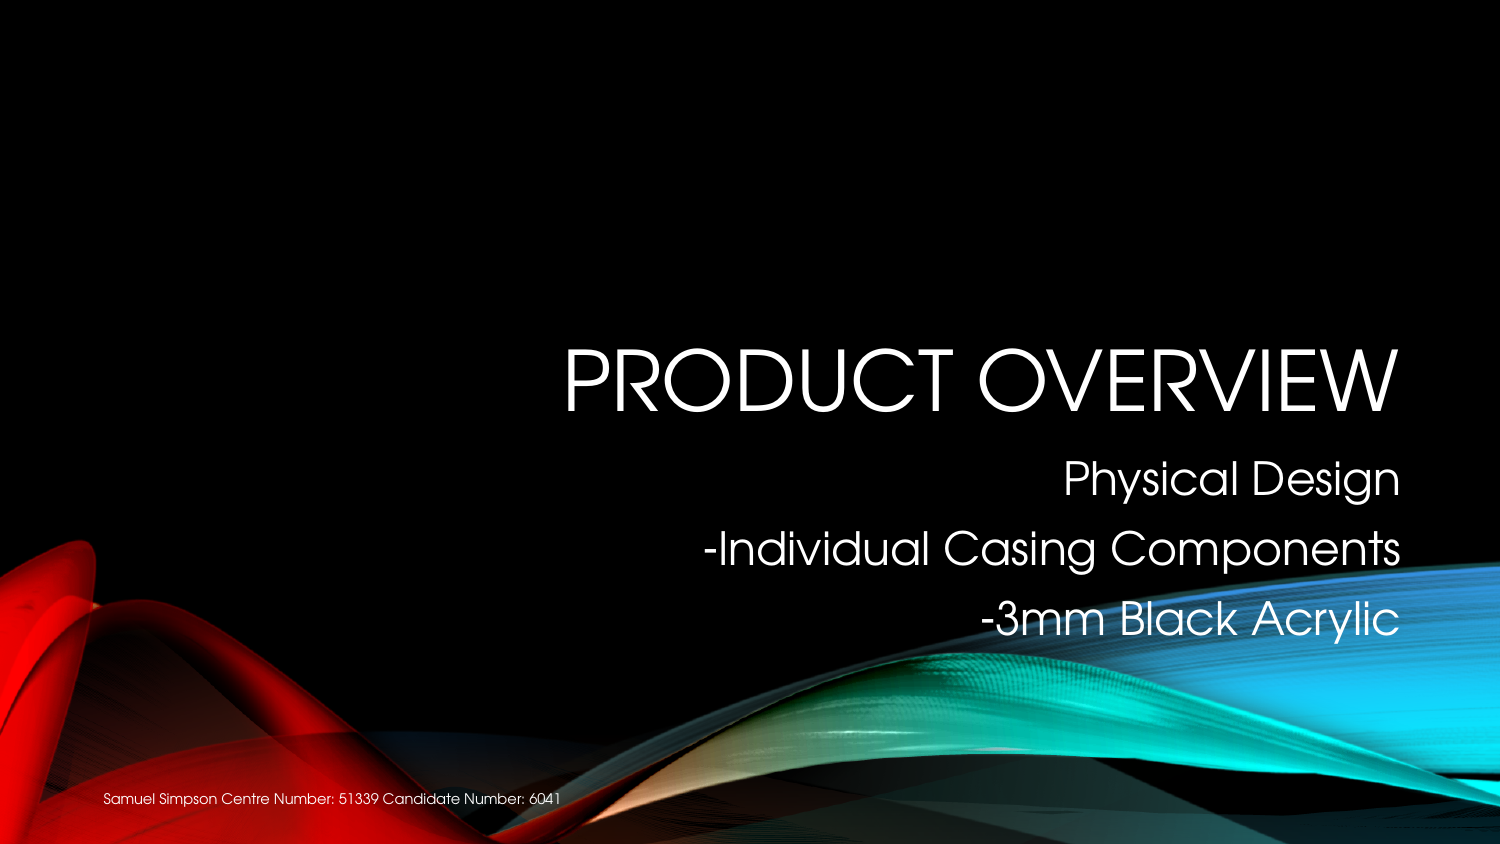

# Product Overview
Physical Design
Individual Casing Components
3mm Black Acrylic

Samuel Simpson Centre Number: 51339 Candidate Number: 6041